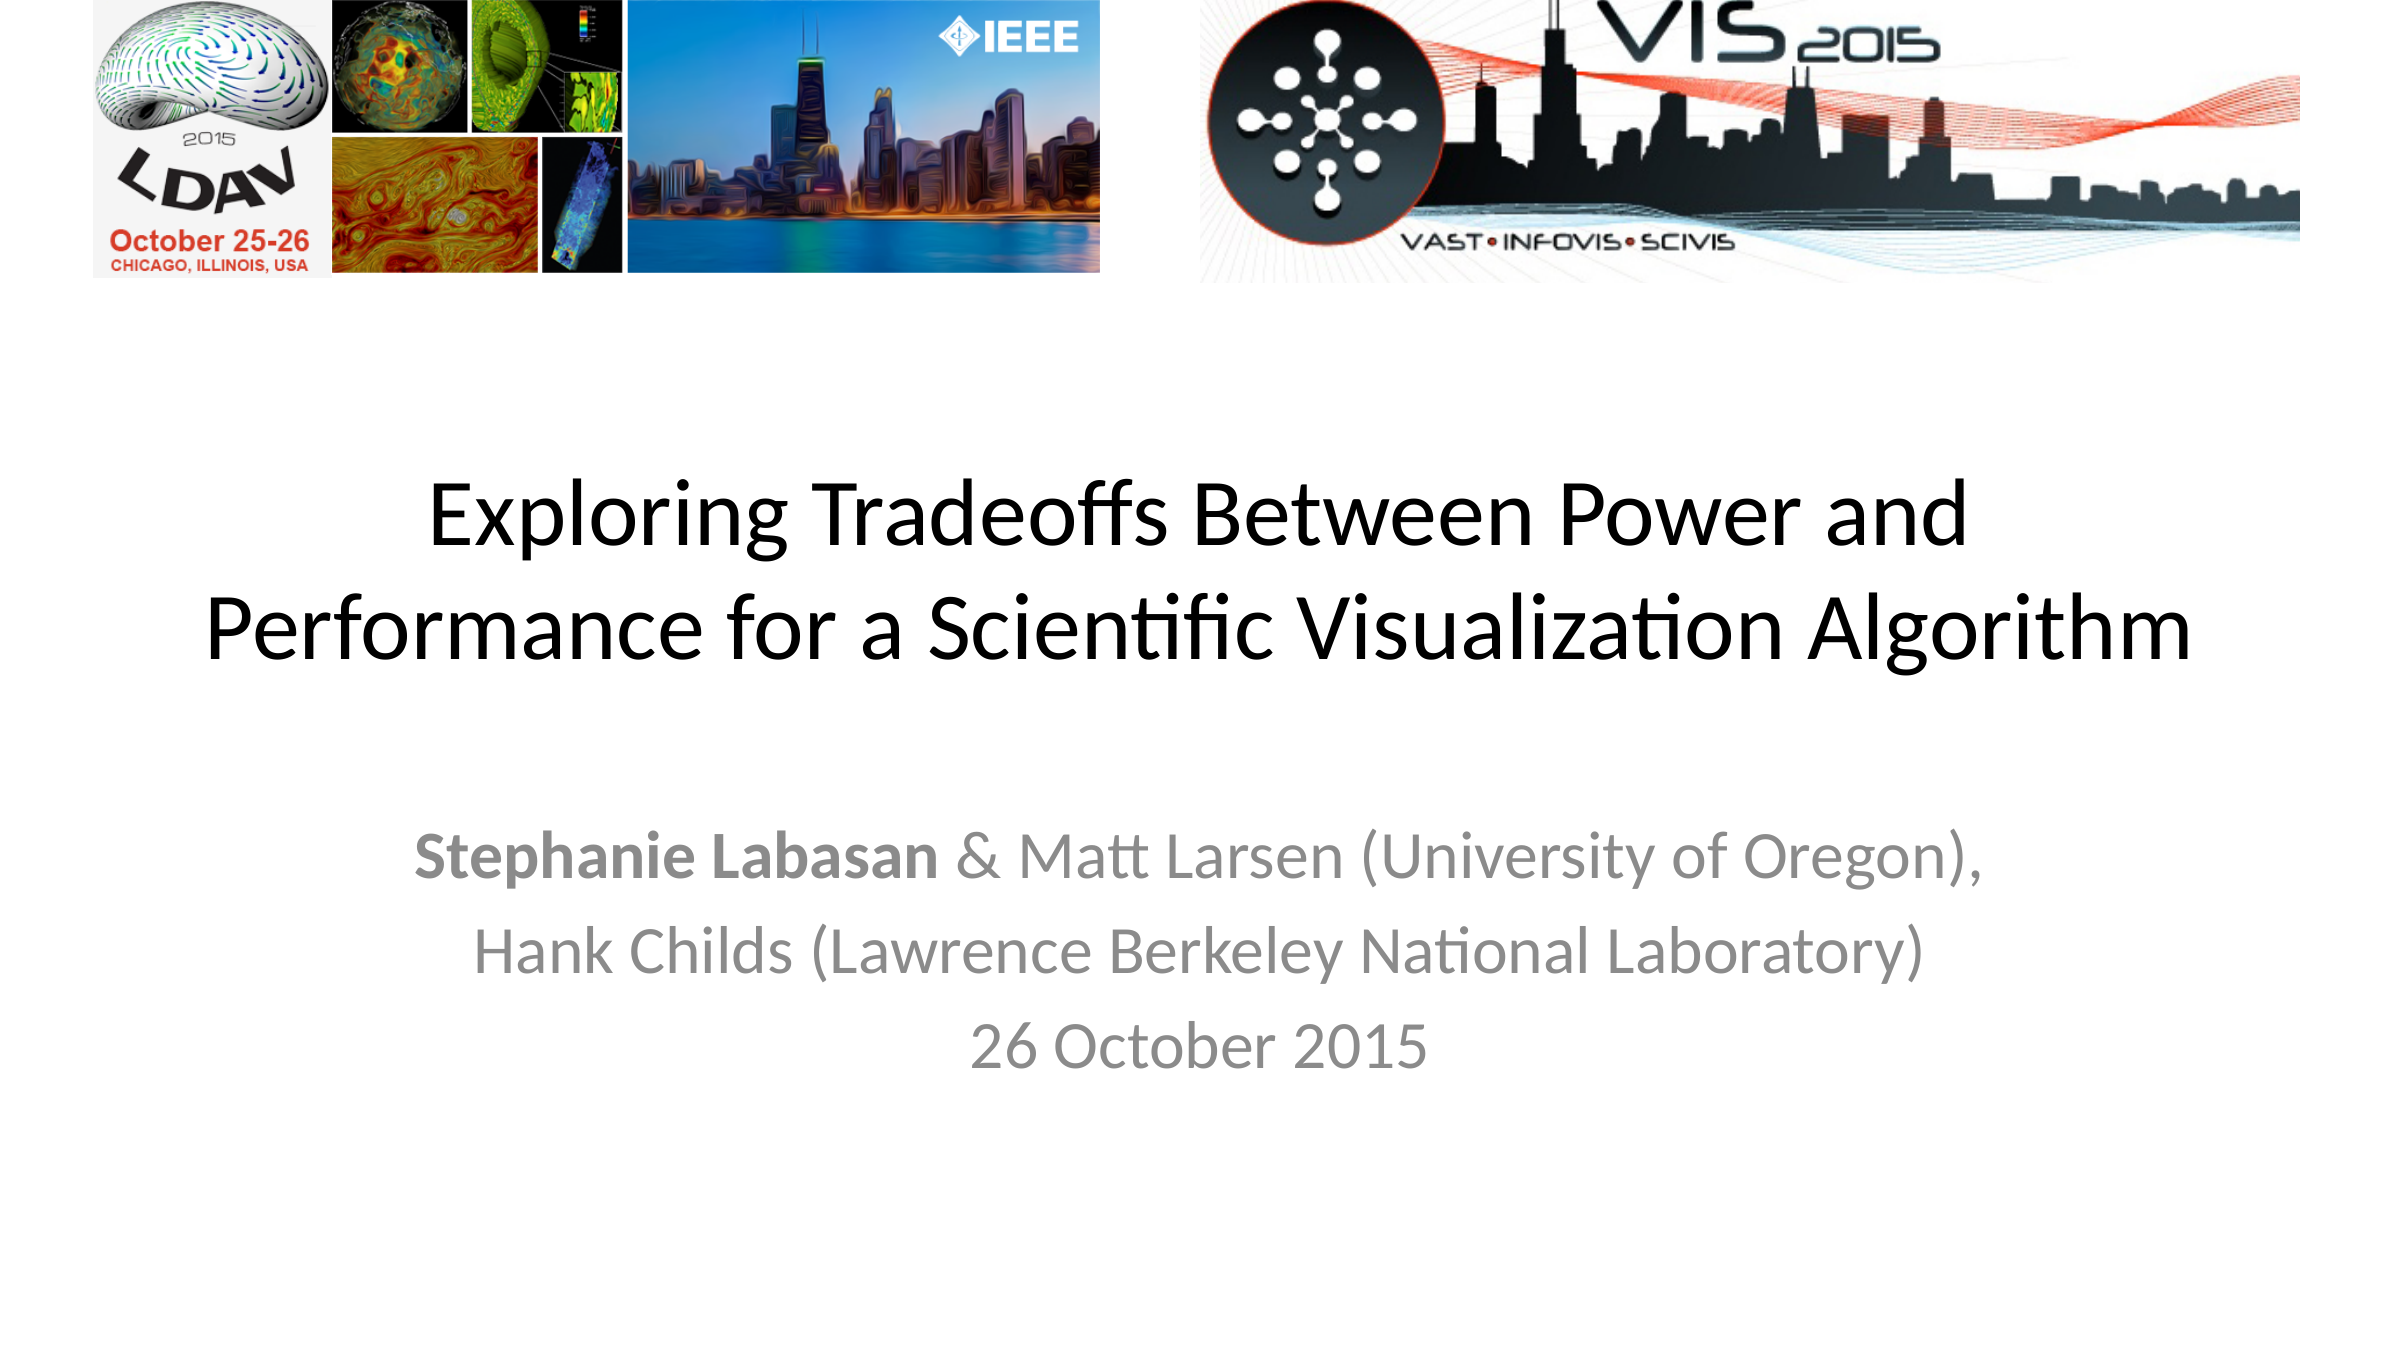

# Exploring Tradeoffs Between Power and Performance for a Scientific Visualization Algorithm
Stephanie Labasan & Matt Larsen (University of Oregon),
 Hank Childs (Lawrence Berkeley National Laboratory)
26 October 2015